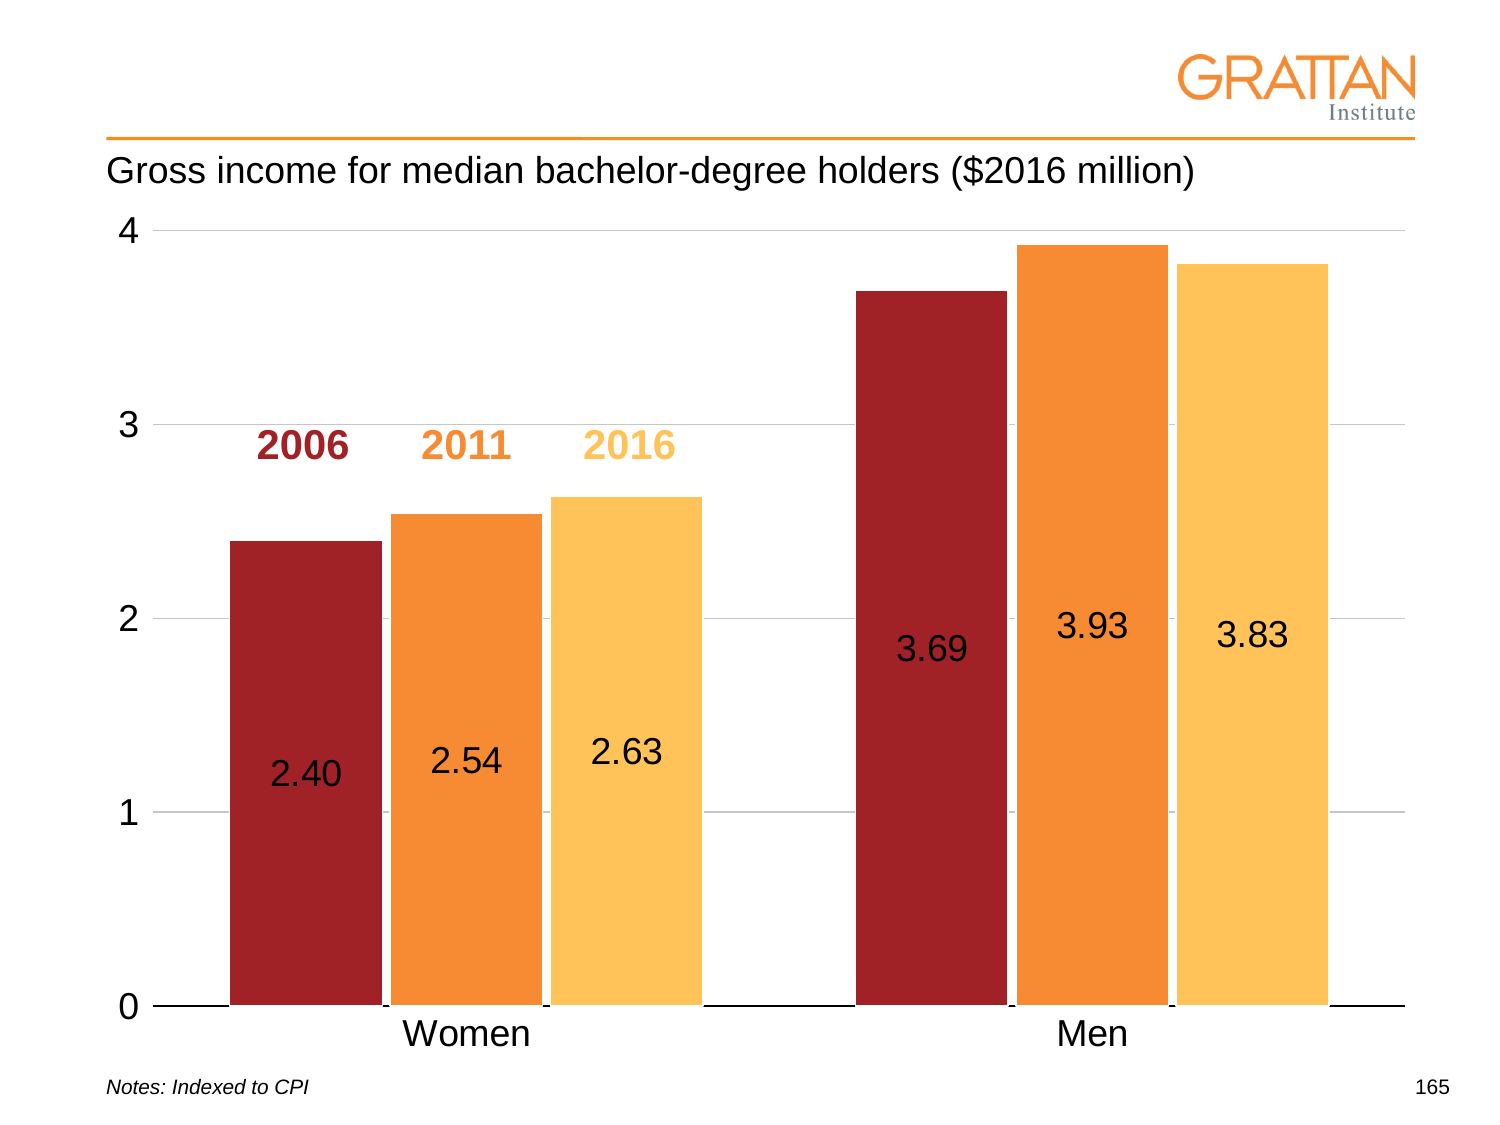

#
Gross income for median bachelor-degree holders ($2016 million)

### Chart

| Category | 2006 | 2011 | 2016 |
|---|---|---|---|
| Women | 2.4035117490871256 | 2.5414212262666247 | 2.6286083502074065 |
| Men | 3.6926578851304632 | 3.927646082639592 | 3.83370913714554 |
2006
2011
2016
Notes: Indexed to CPI